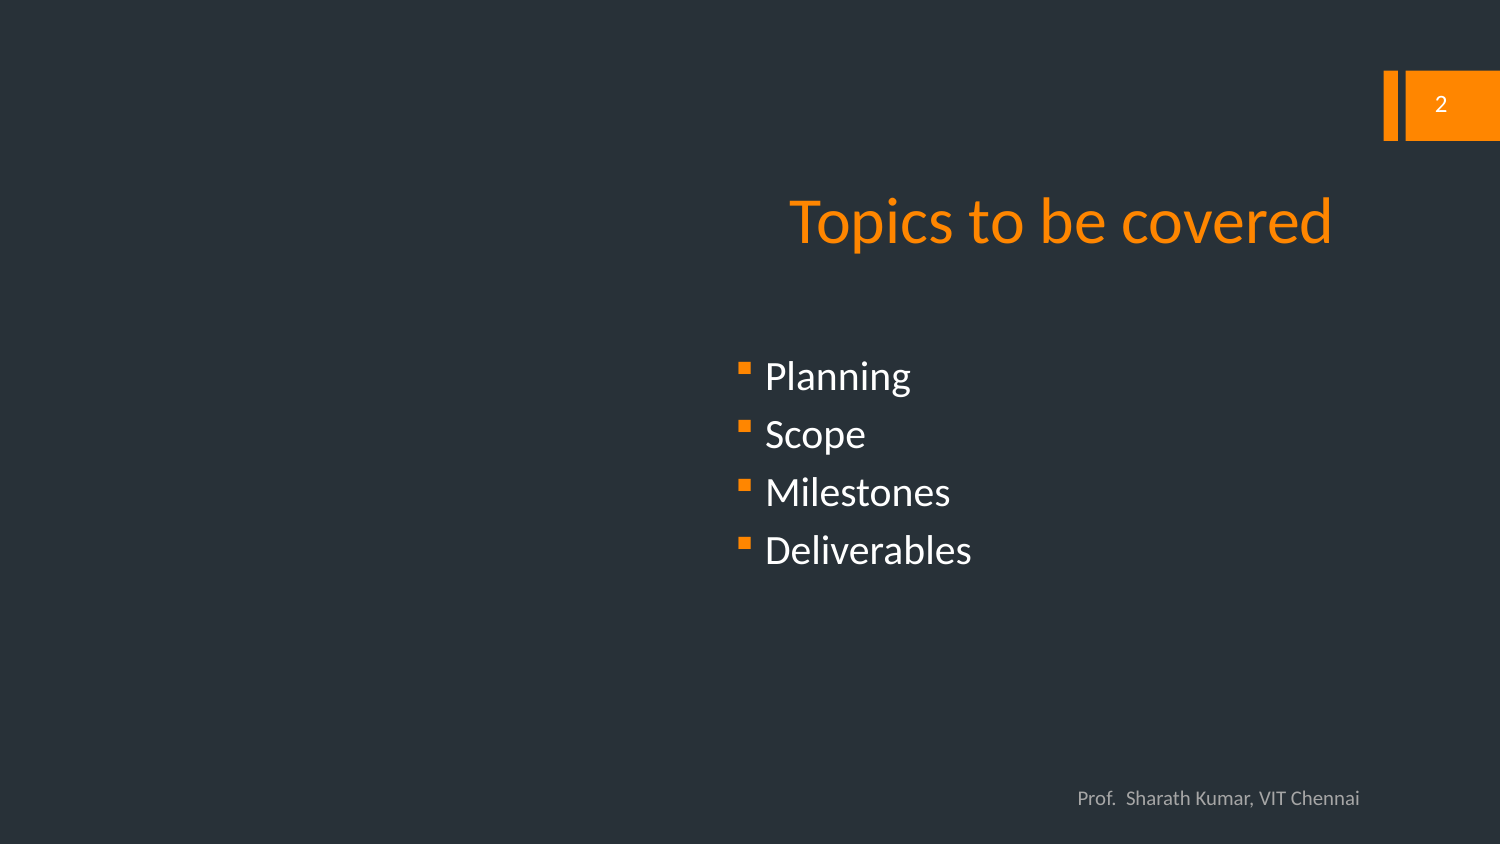

2
# Topics to be covered
Planning
Scope
Milestones
Deliverables

Prof.  Sharath Kumar, VIT Chennai